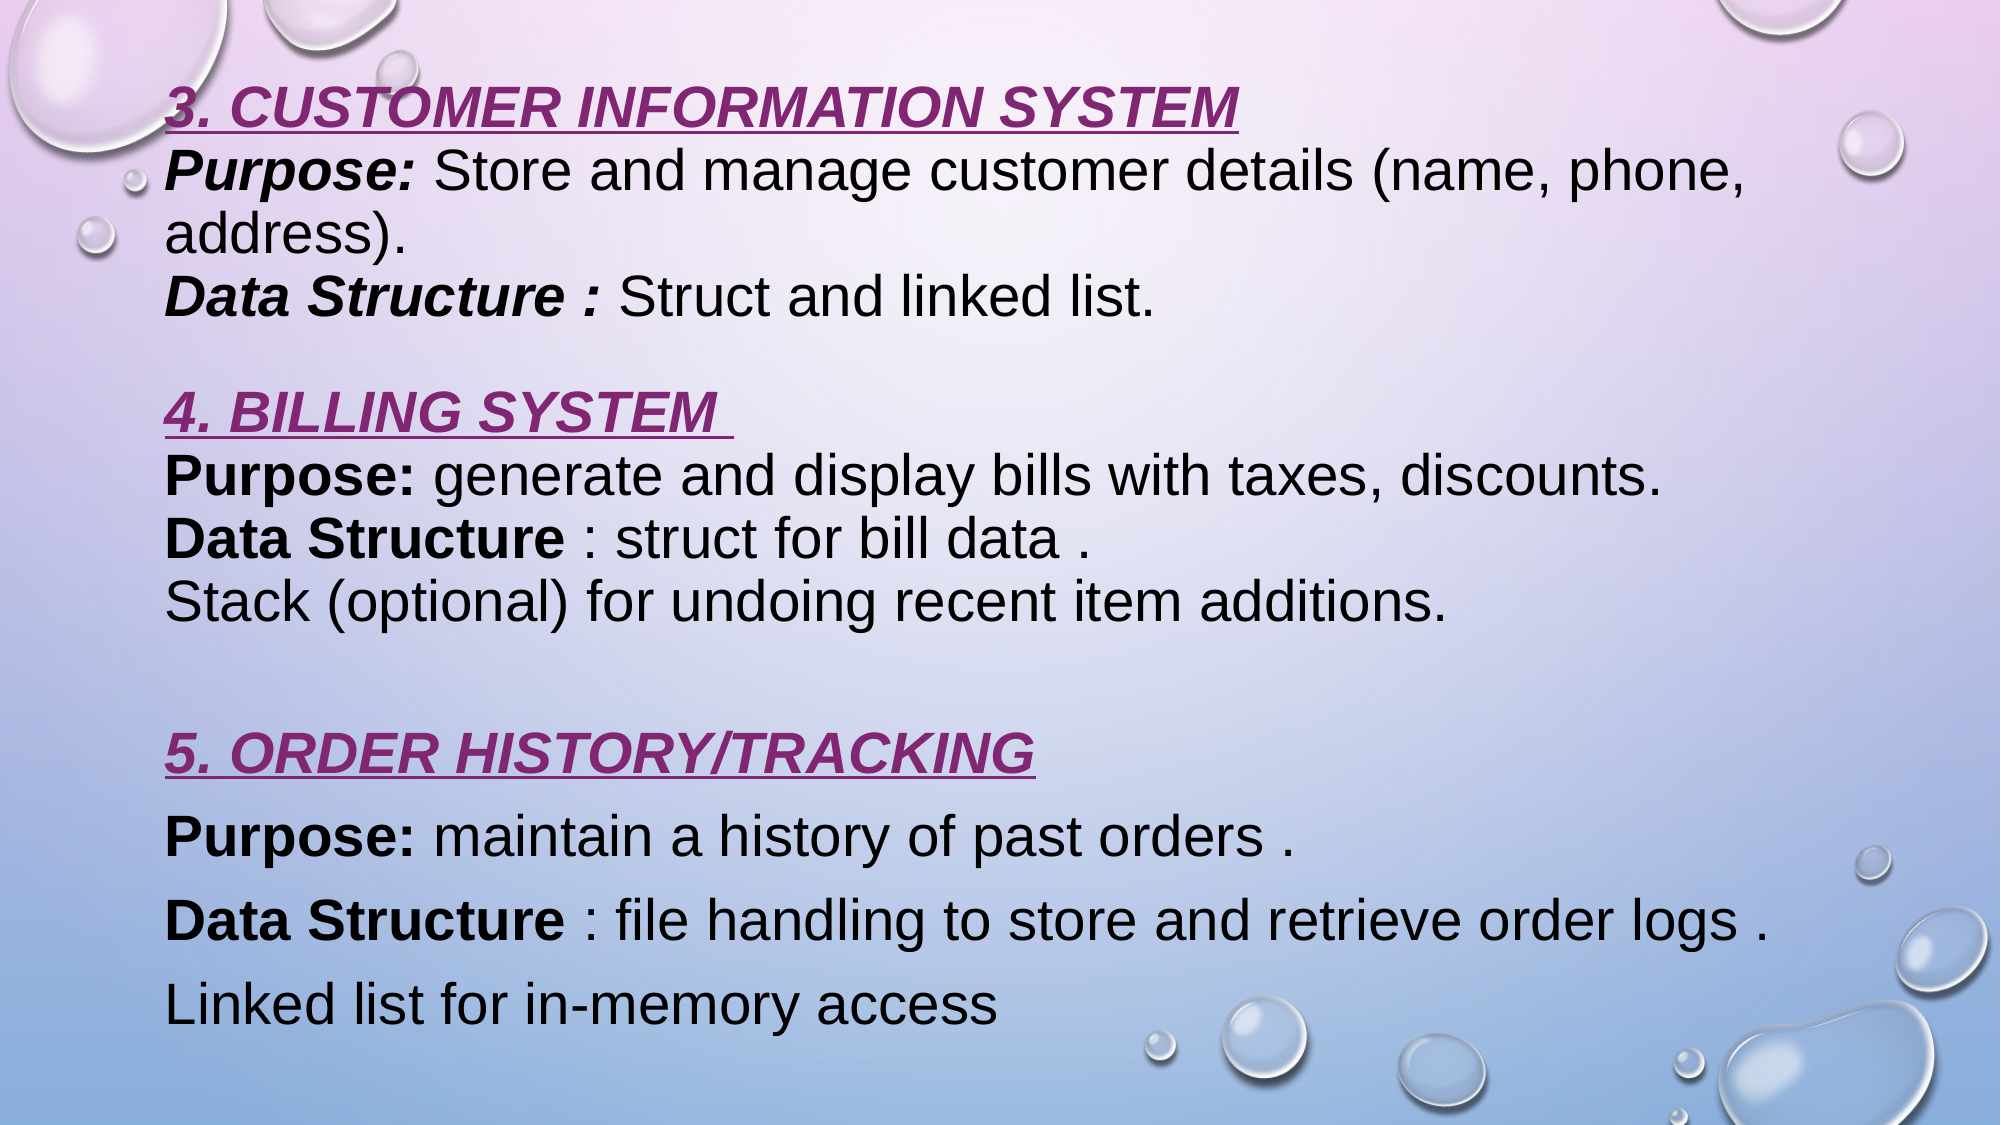

# 3. Customer Information System Purpose: Store and manage customer details (name, phone, address). Data Structure : Struct and linked list. 4. BILLING SYSTEM Purpose: generate and display bills with taxes, discounts. Data Structure : struct for bill data . Stack (optional) for undoing recent item additions.
5. ORDER HISTORY/TRACKING
Purpose: maintain a history of past orders .
Data Structure : file handling to store and retrieve order logs .
Linked list for in-memory access